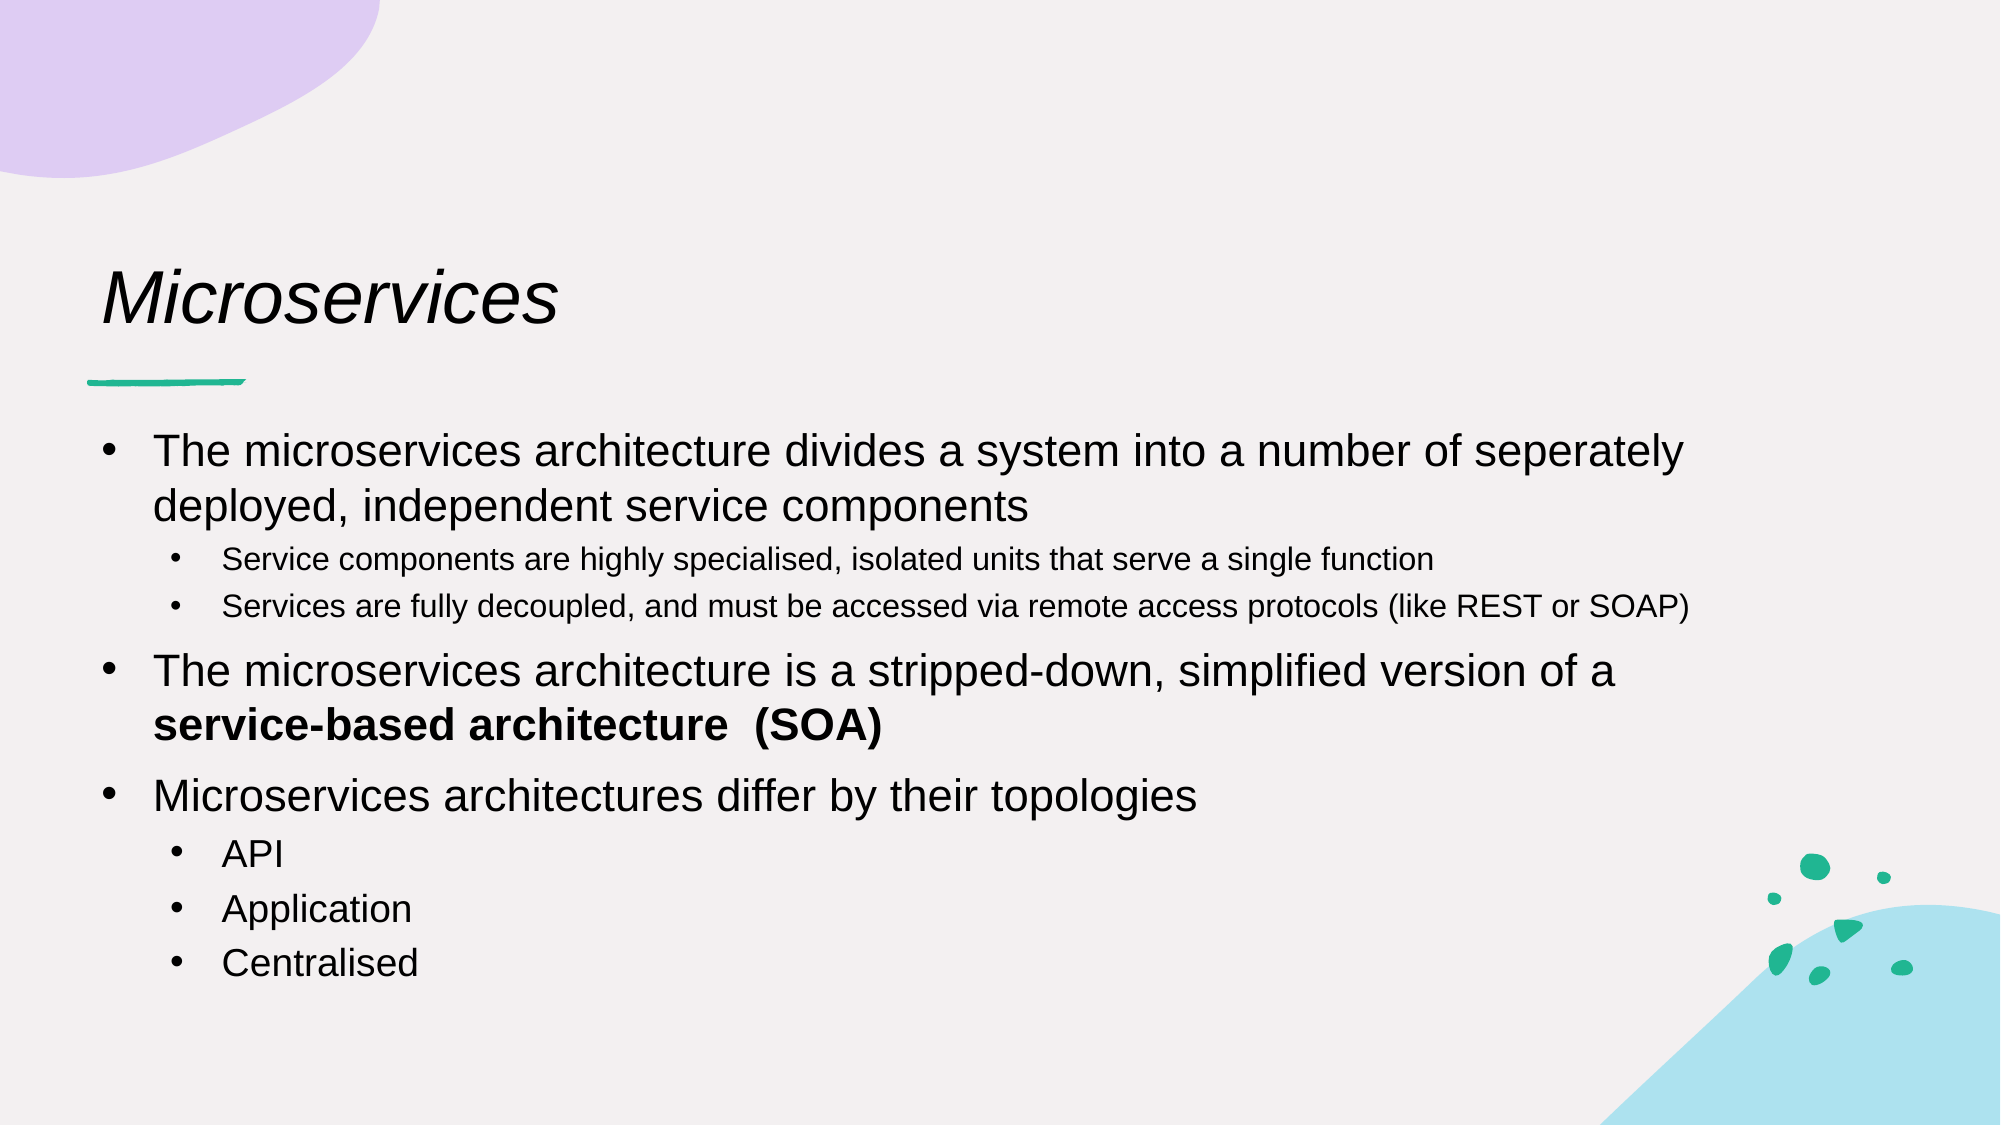

# Microservices
The microservices architecture divides a system into a number of seperately deployed, independent service components
Service components are highly specialised, isolated units that serve a single function
Services are fully decoupled, and must be accessed via remote access protocols (like REST or SOAP)
The microservices architecture is a stripped-down, simplified version of a service-based architecture  (SOA)
Microservices architectures differ by their topologies
API
Application
Centralised